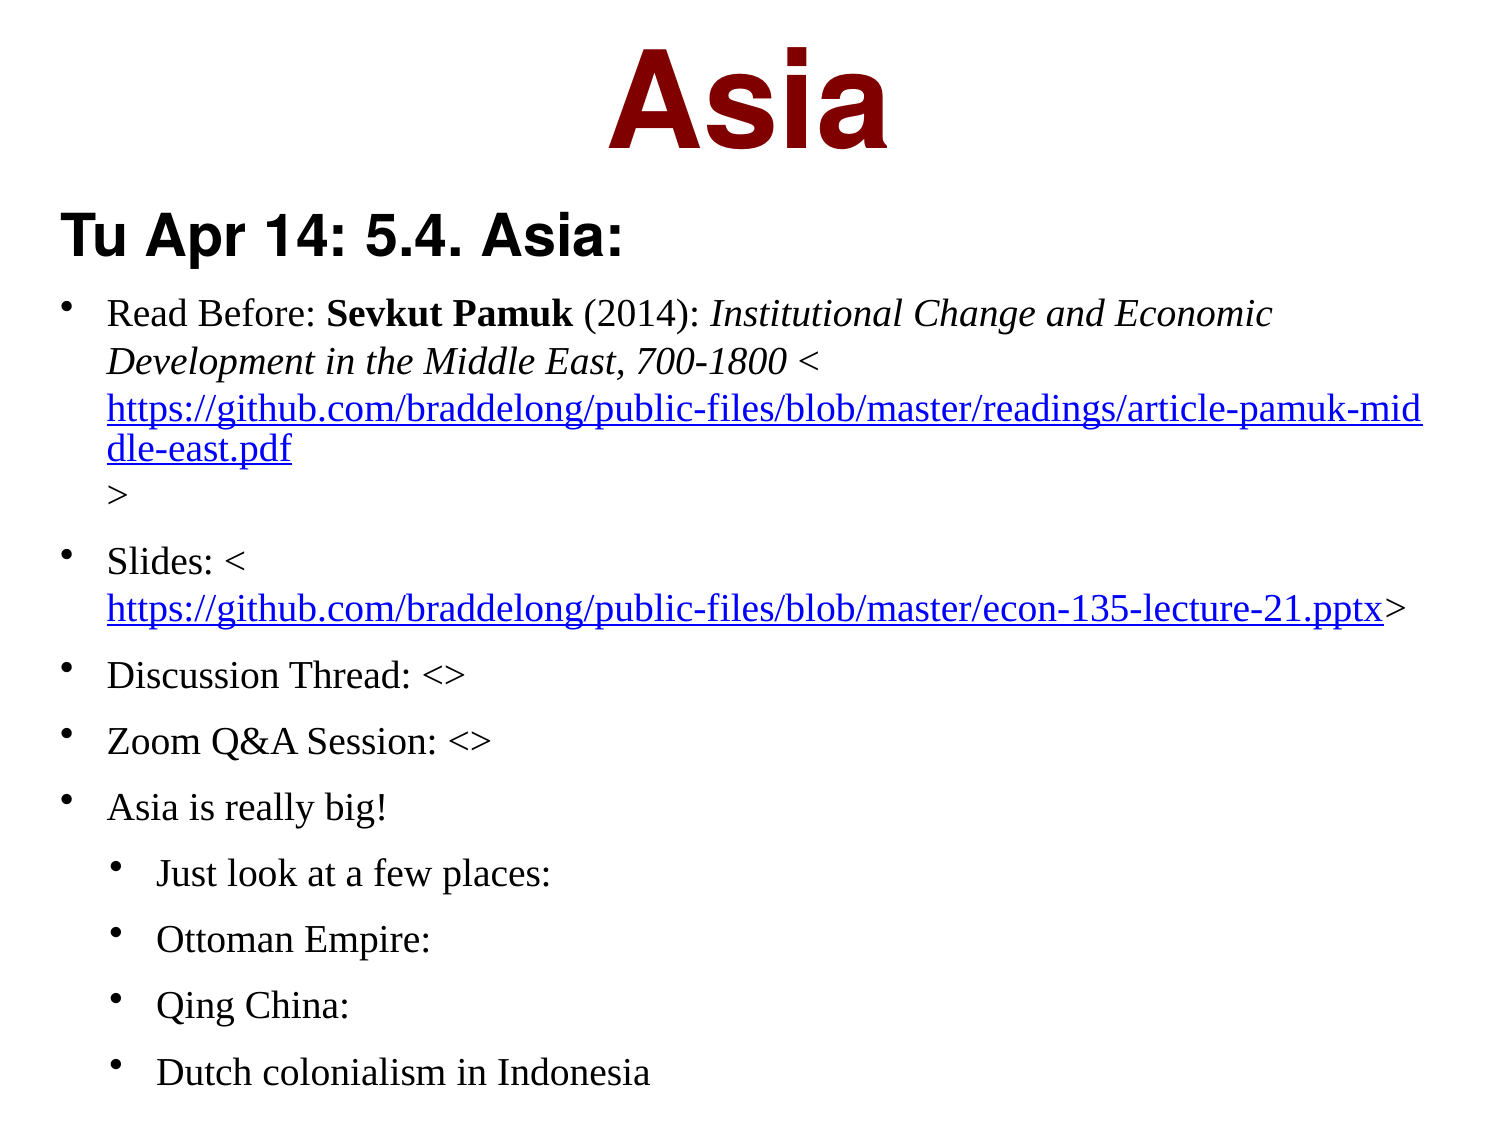

# Asia
Tu Apr 14: 5.4. Asia:
Read Before: Sevkut Pamuk (2014): Institutional Change and Economic Development in the Middle East, 700-1800 <https://github.com/braddelong/public-files/blob/master/readings/article-pamuk-middle-east.pdf>
Slides: <https://github.com/braddelong/public-files/blob/master/econ-135-lecture-21.pptx>
Discussion Thread: <>
Zoom Q&A Session: <>
Asia is really big!
Just look at a few places:
Ottoman Empire:
Qing China:
Dutch colonialism in Indonesia